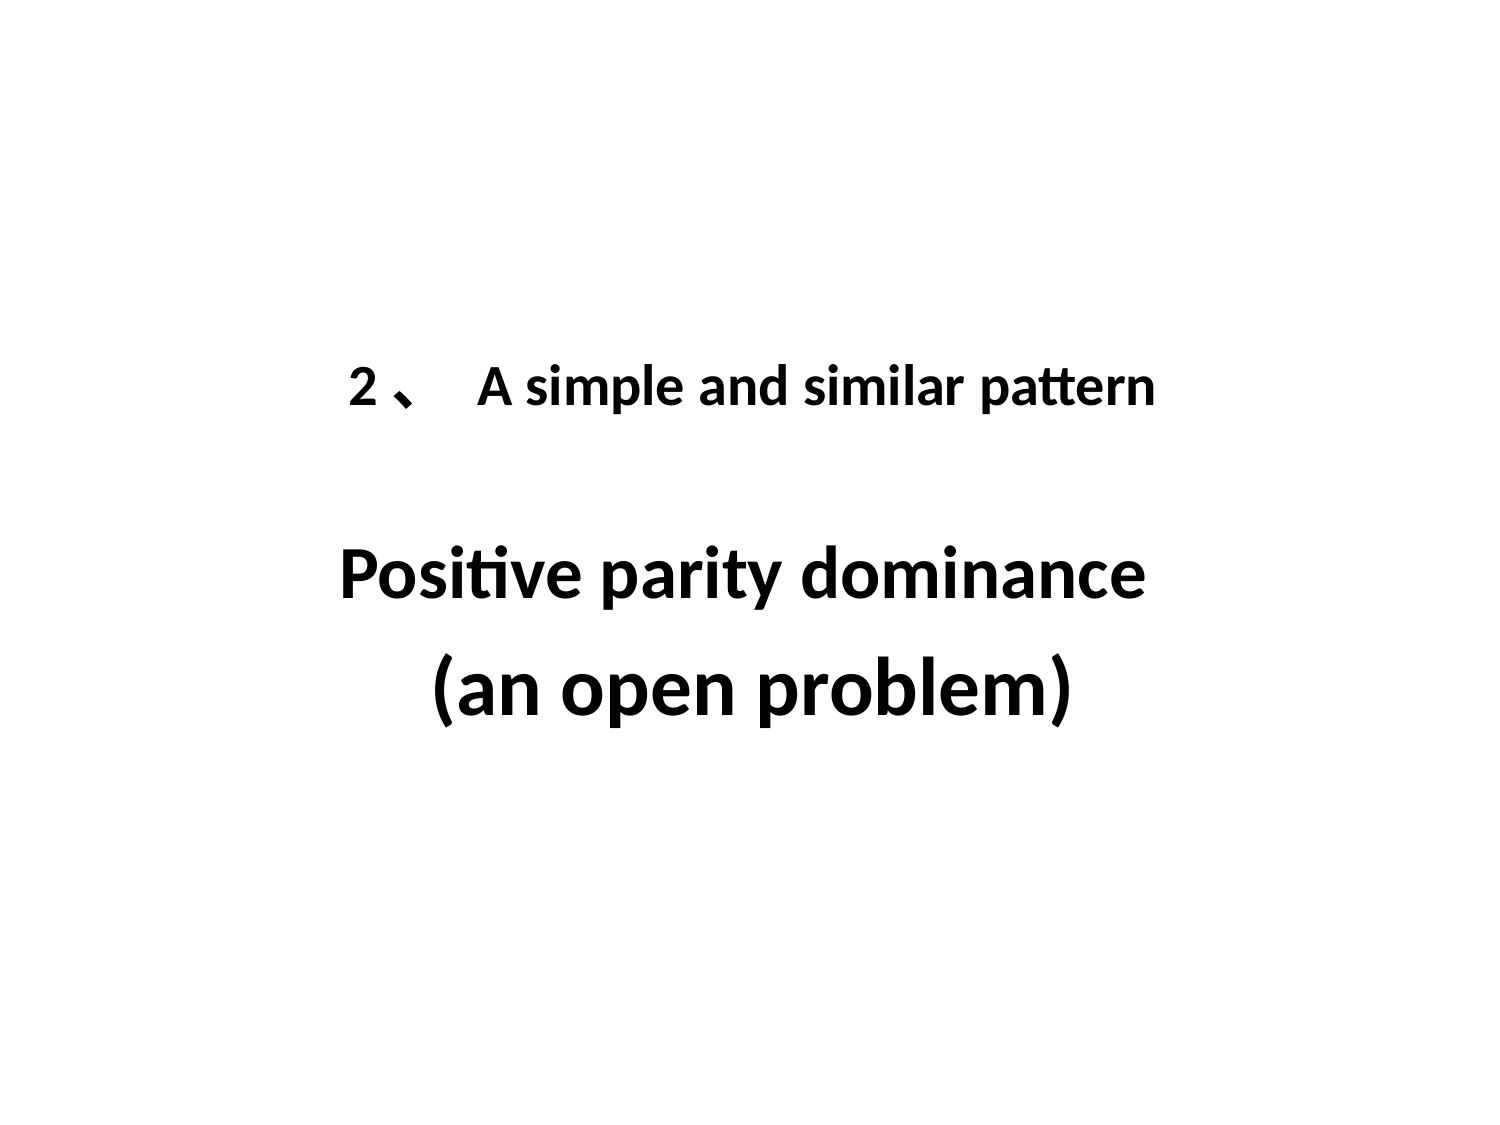

2、 A simple and similar pattern

Positive parity dominance
(an open problem)